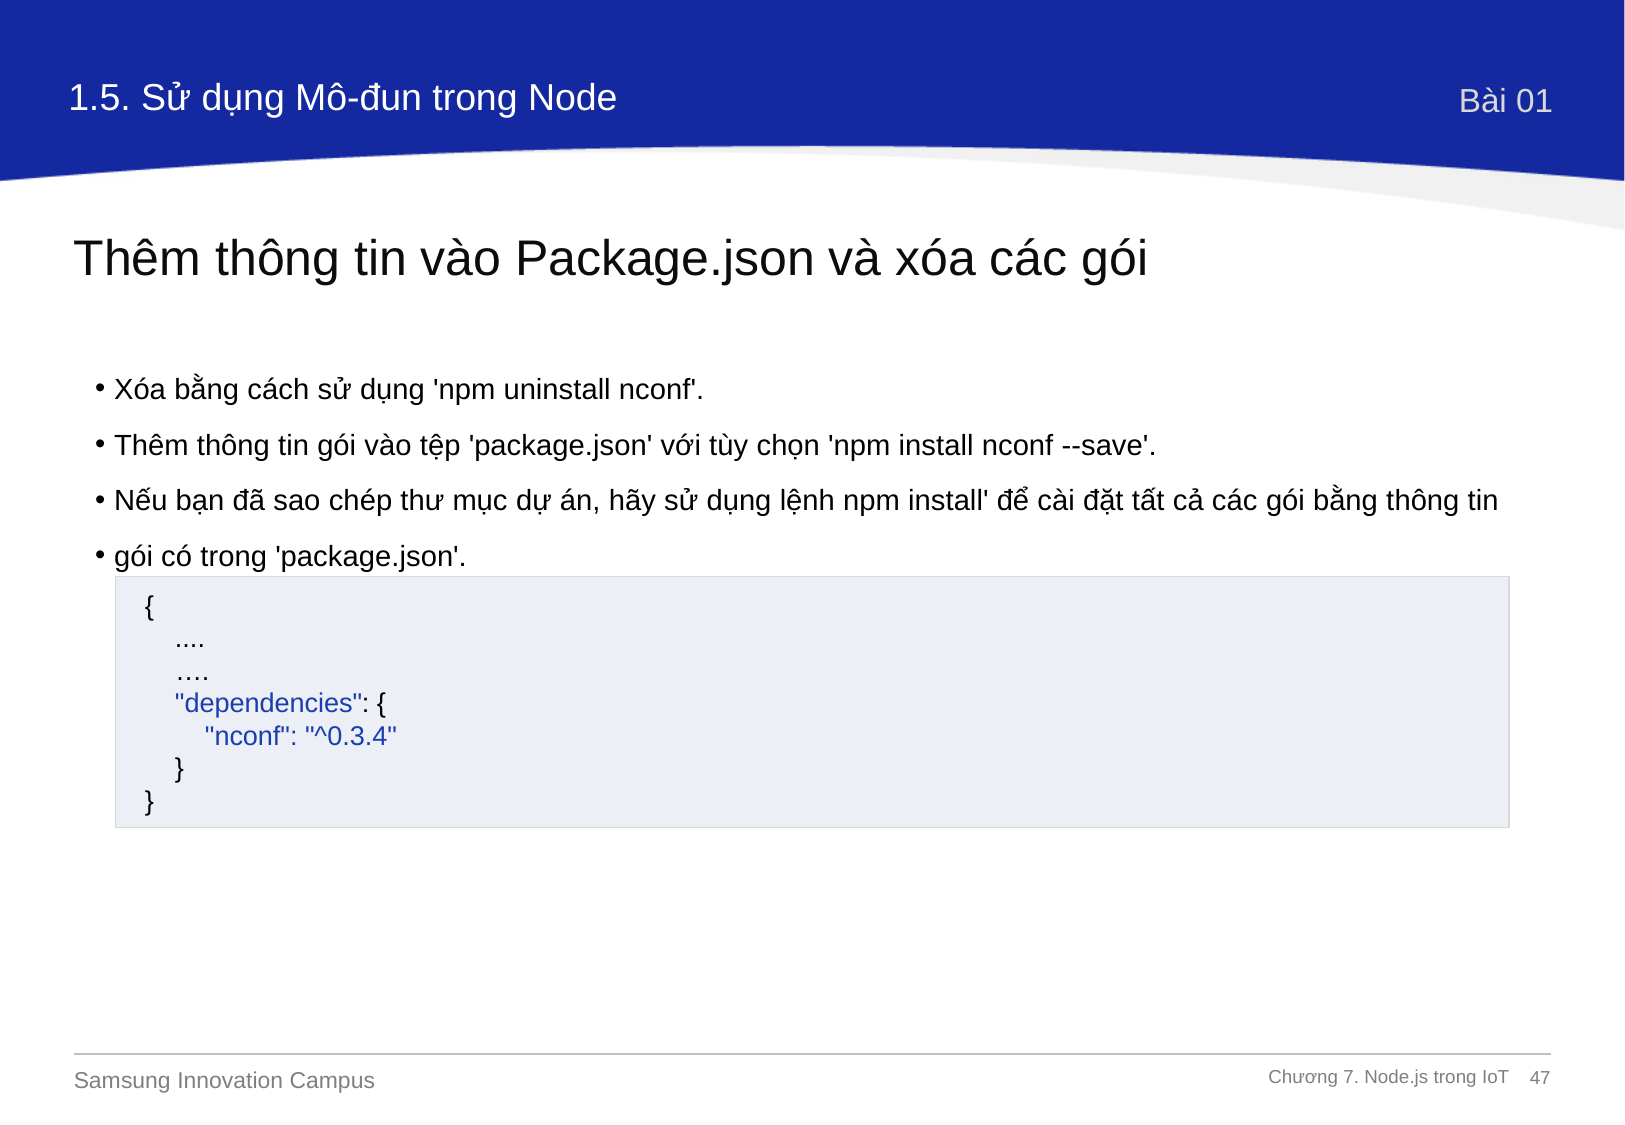

1.5. Sử dụng Mô-đun trong Node
Bài 01
Thêm thông tin vào Package.json và xóa các gói
Xóa bằng cách sử dụng 'npm uninstall nconf'.
Thêm thông tin gói vào tệp 'package.json' với tùy chọn 'npm install nconf --save'.
Nếu bạn đã sao chép thư mục dự án, hãy sử dụng lệnh npm install' để cài đặt tất cả các gói bằng thông tin
gói có trong 'package.json'.
{
    ....
    ….
    "dependencies": {
        "nconf": "^0.3.4"
    }
}